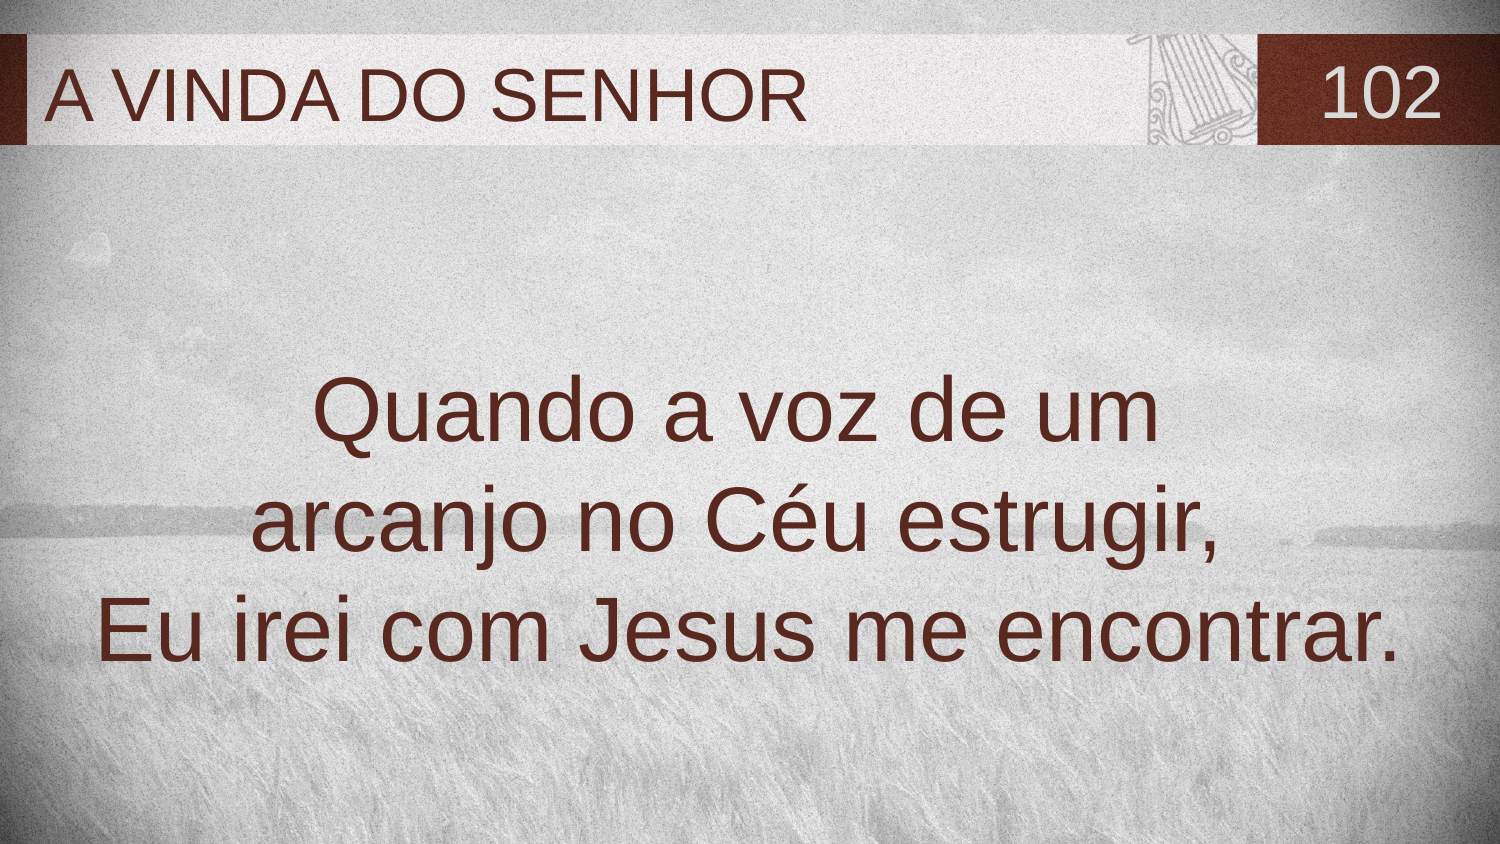

# A VINDA DO SENHOR
102
Quando a voz de um
arcanjo no Céu estrugir,
Eu irei com Jesus me encontrar.